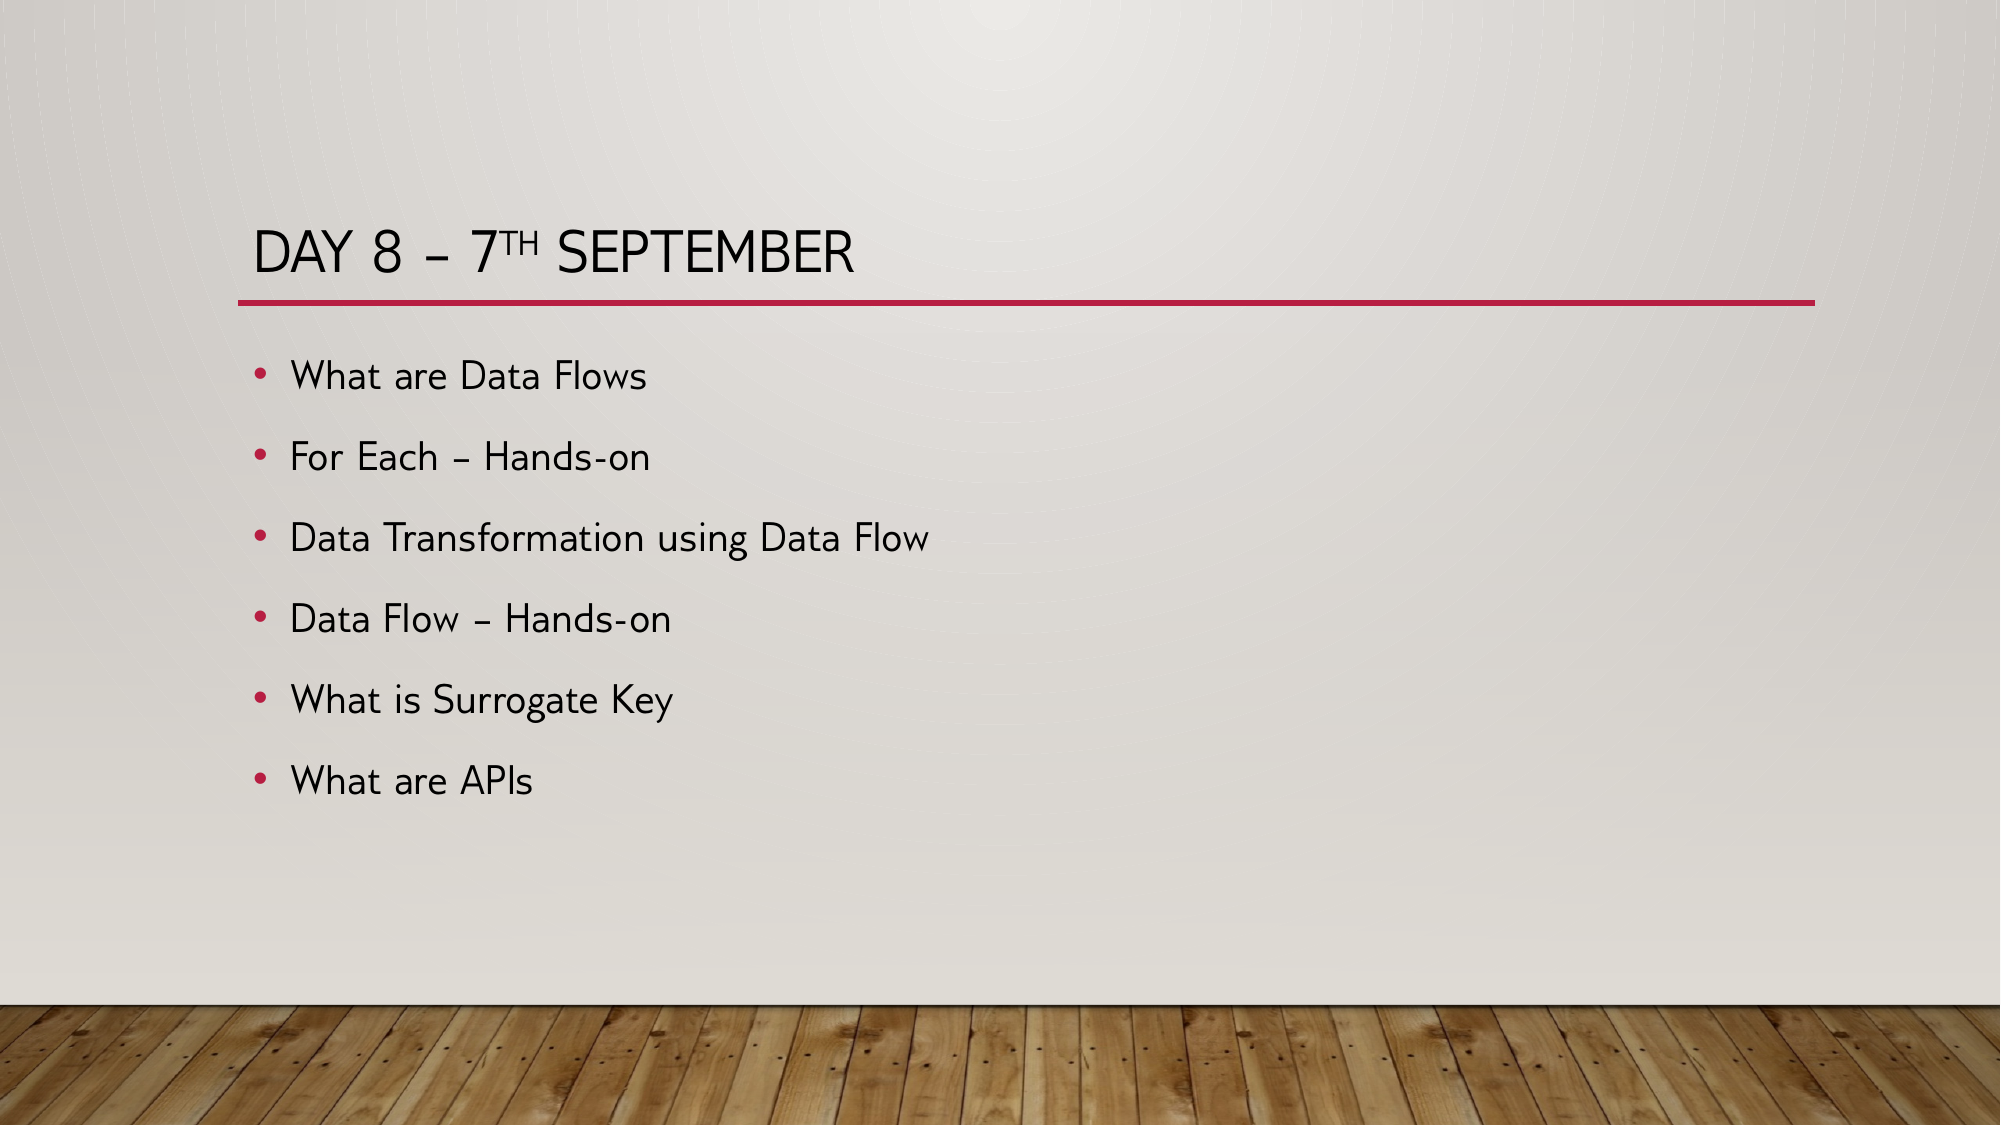

# Day 8 – 7th September
What are Data Flows
For Each – Hands-on
Data Transformation using Data Flow
Data Flow – Hands-on
What is Surrogate Key
What are APIs